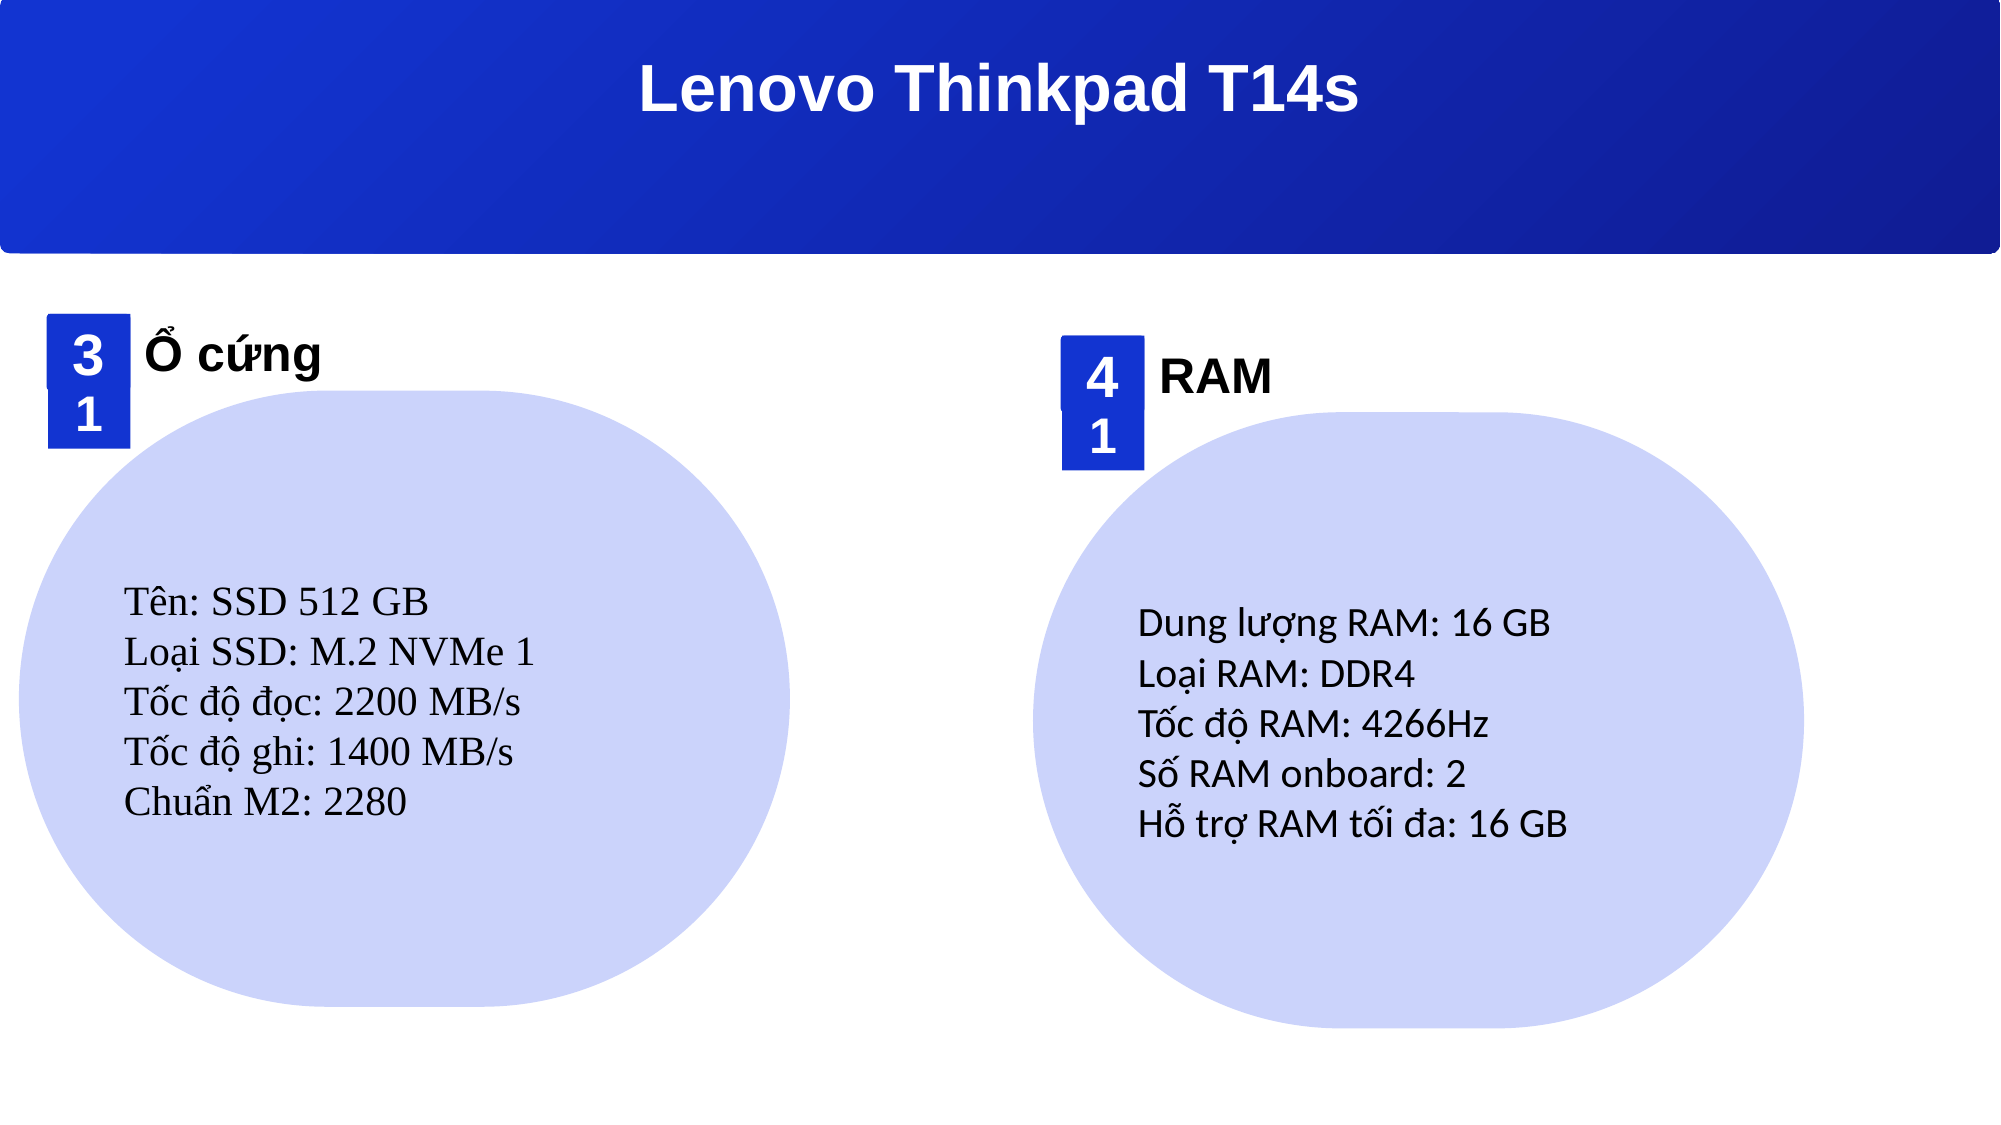

Lenovo Thinkpad T14s

3
01
Ổ cứng
4
01
RAM
Tên: SSD 512 GB
Loại SSD: M.2 NVMe 1
Tốc độ đọc: 2200 MB/s
Tốc độ ghi: 1400 MB/s
Chuẩn M2: 2280
Dung lượng RAM: 16 GB
Loại RAM: DDR4
Tốc độ RAM: 4266Hz
Số RAM onboard: 2
Hỗ trợ RAM tối đa: 16 GB